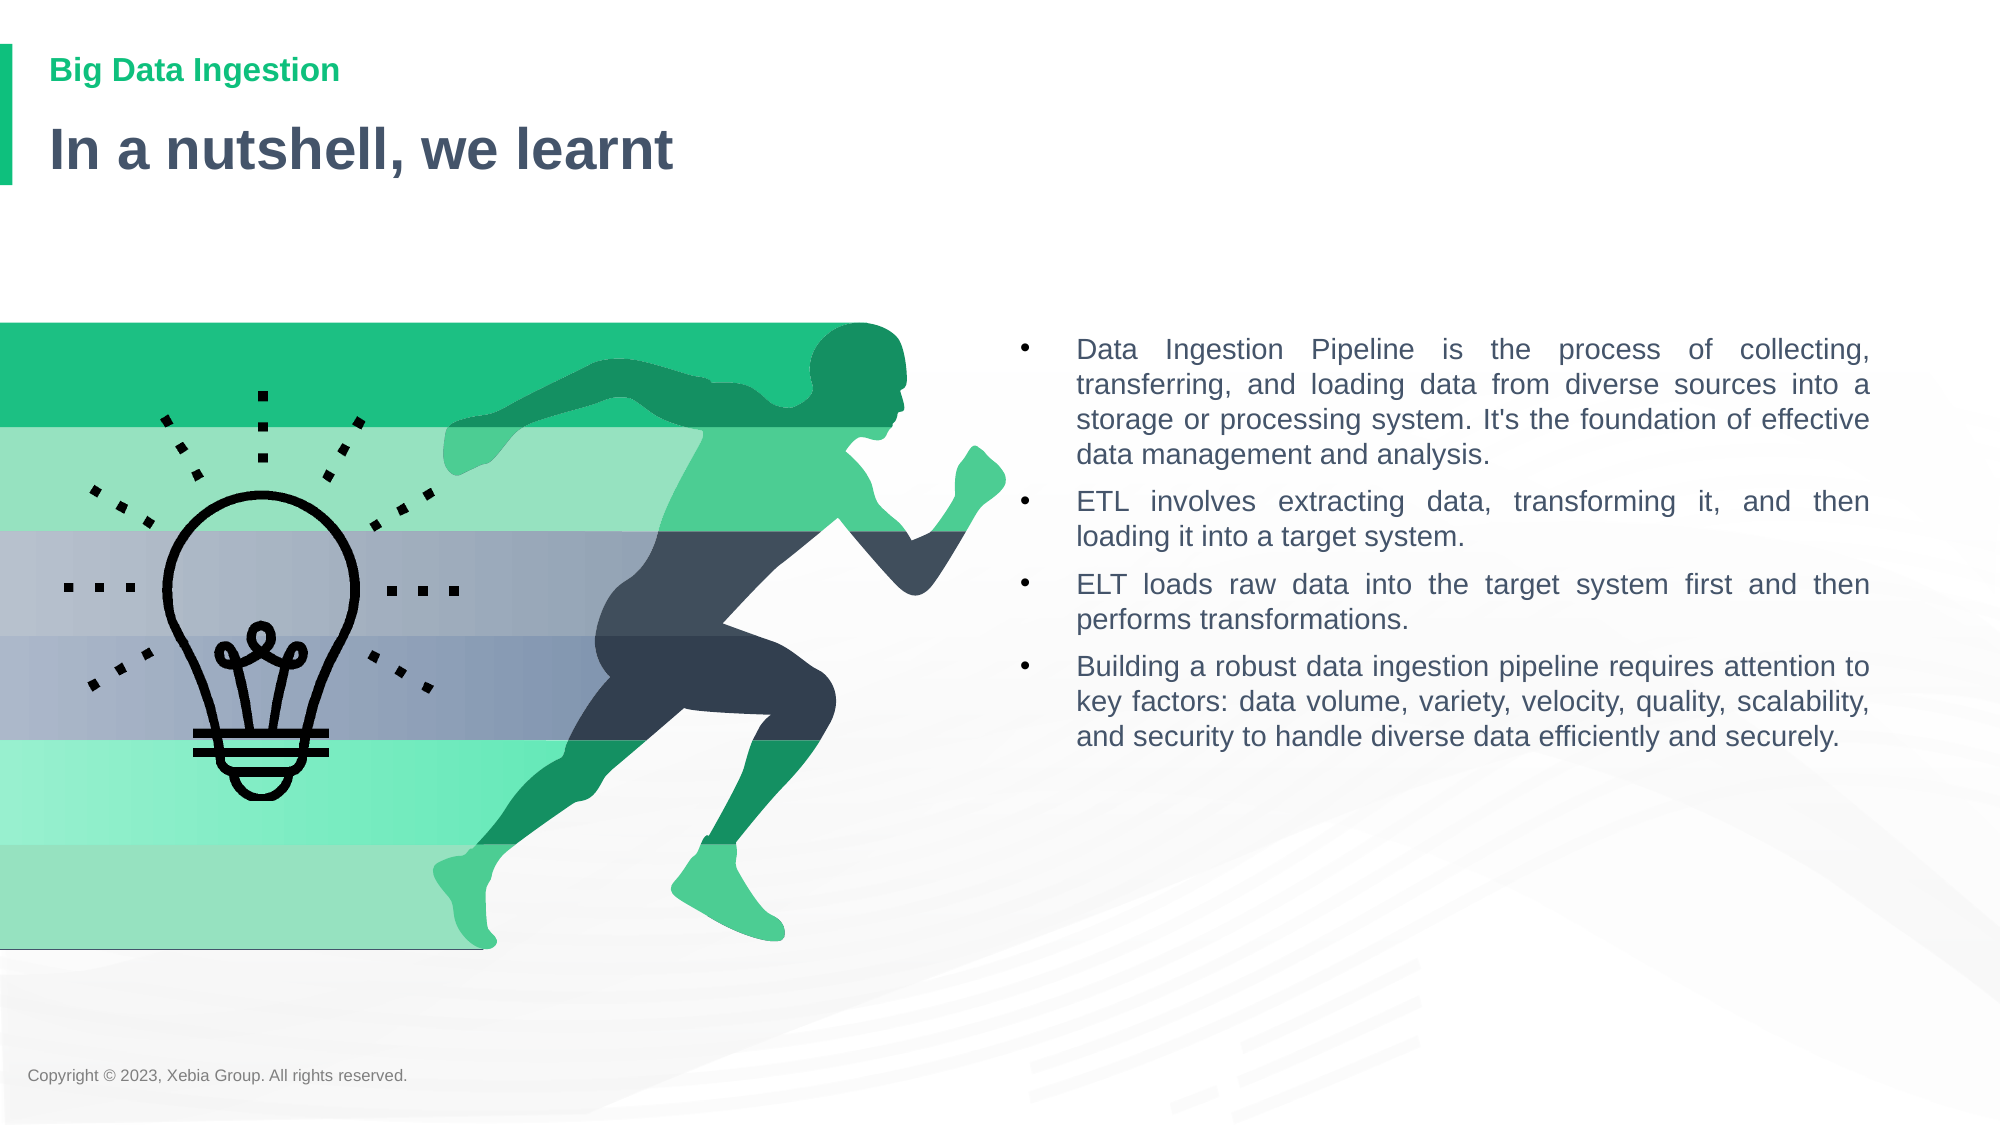

# In a nutshell, we learnt
Data Ingestion Pipeline is the process of collecting, transferring, and loading data from diverse sources into a storage or processing system. It's the foundation of effective data management and analysis.
ETL involves extracting data, transforming it, and then loading it into a target system.
ELT loads raw data into the target system first and then performs transformations.
Building a robust data ingestion pipeline requires attention to key factors: data volume, variety, velocity, quality, scalability, and security to handle diverse data efficiently and securely.